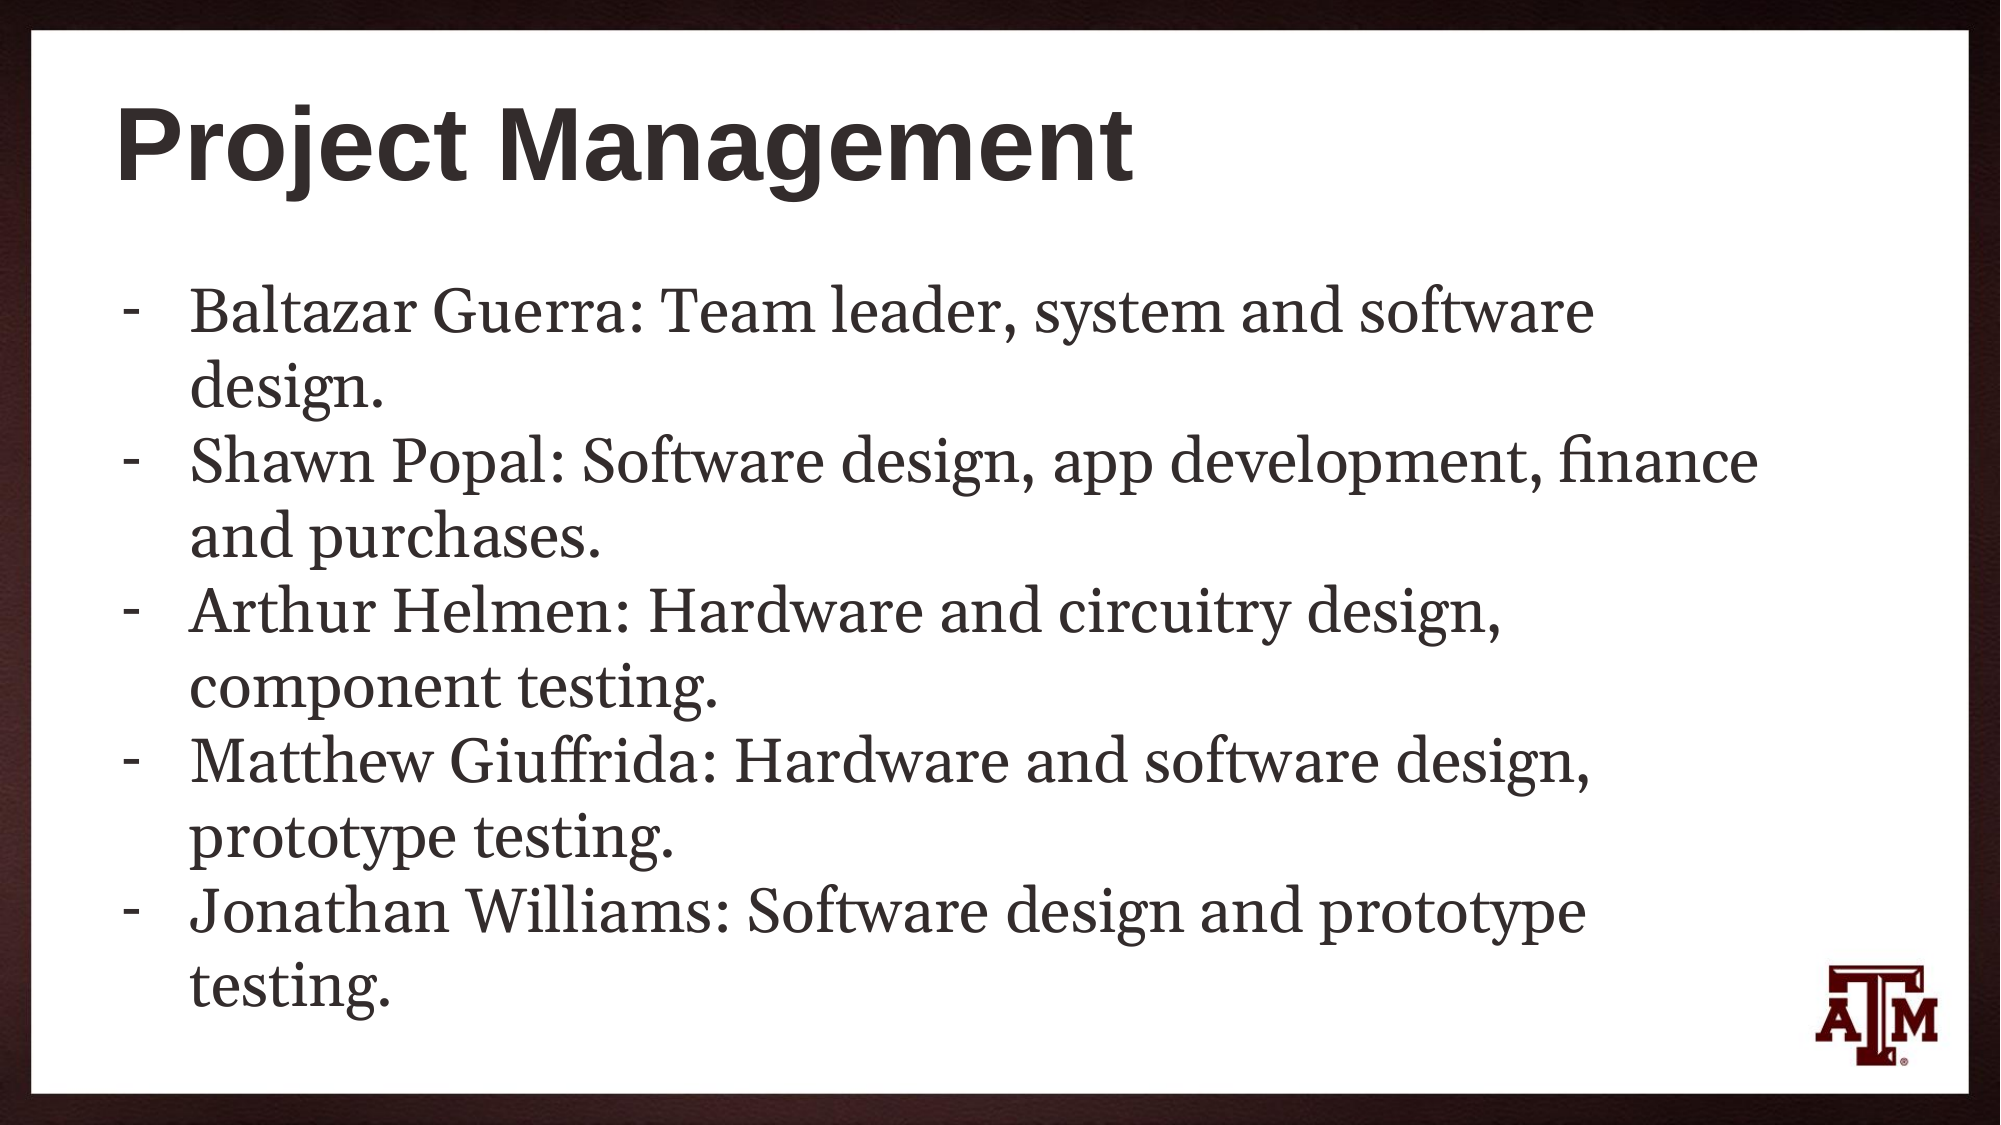

# Project Management
Baltazar Guerra: Team leader, system and software design.
Shawn Popal: Software design, app development, finance and purchases.
Arthur Helmen: Hardware and circuitry design, component testing.
Matthew Giuffrida: Hardware and software design, prototype testing.
Jonathan Williams: Software design and prototype testing.